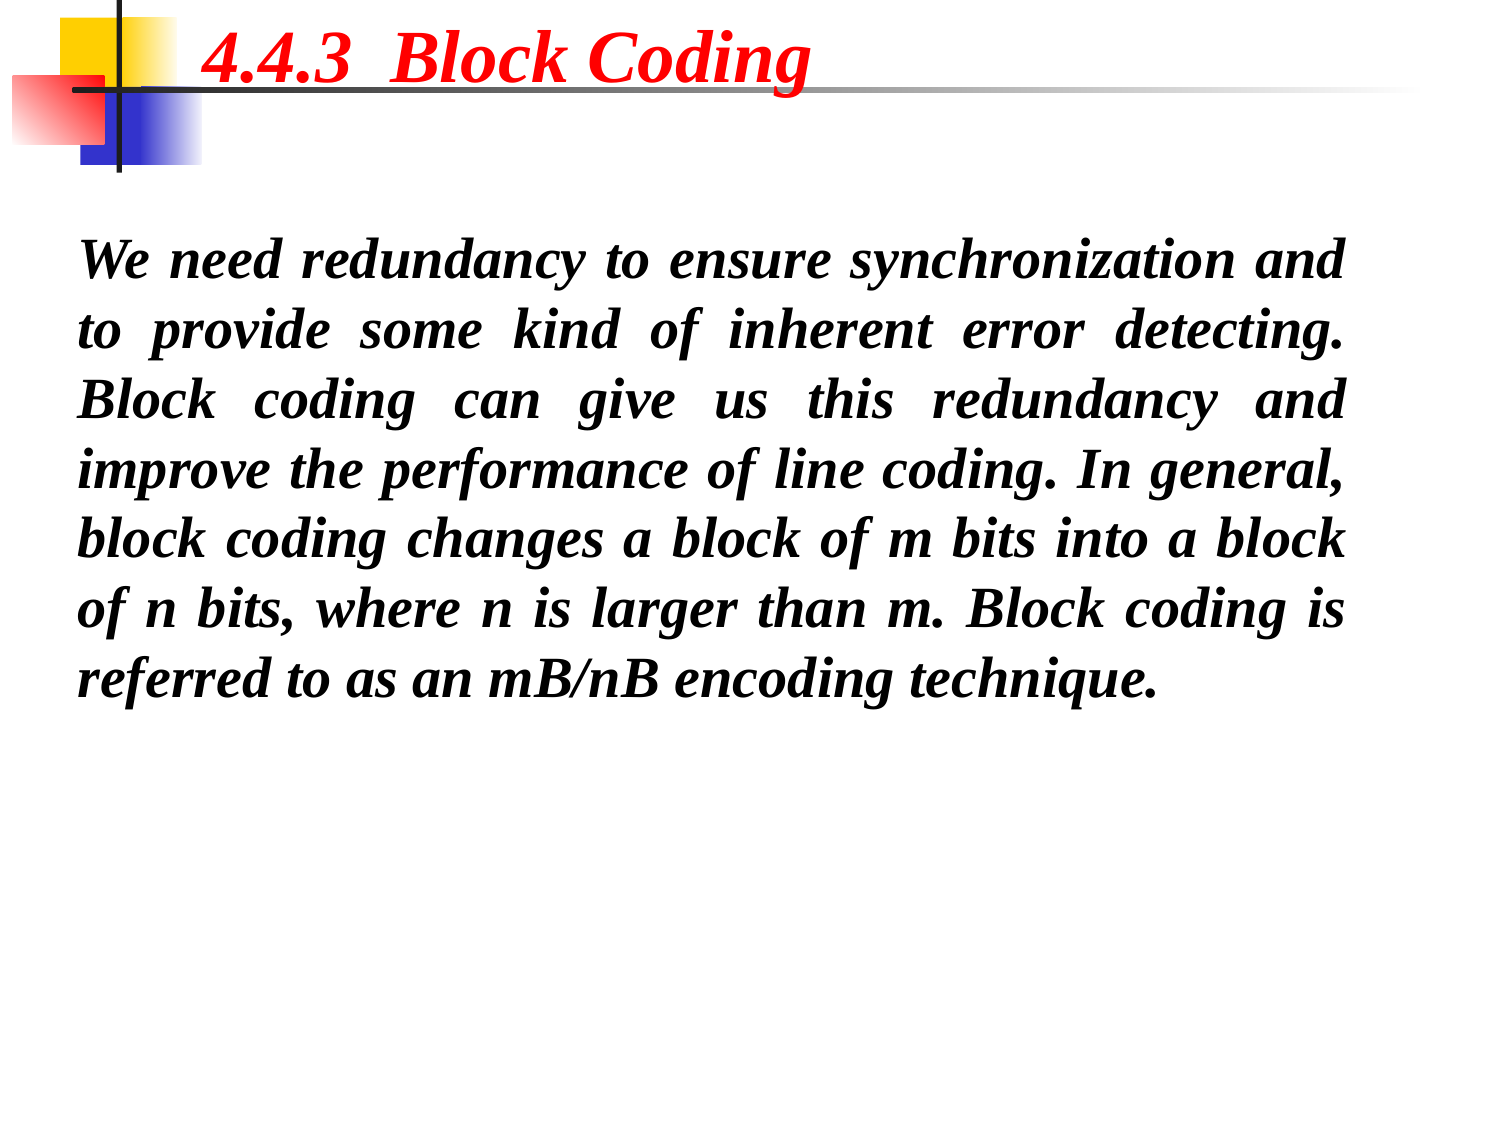

4.4.3  Block Coding

We need redundancy to ensure synchronization and to provide some kind of inherent error detecting. Block coding can give us this redundancy and improve the performance of line coding. In general, block coding changes a block of m bits into a block of n bits, where n is larger than m. Block coding is referred to as an mB/nB encoding technique.